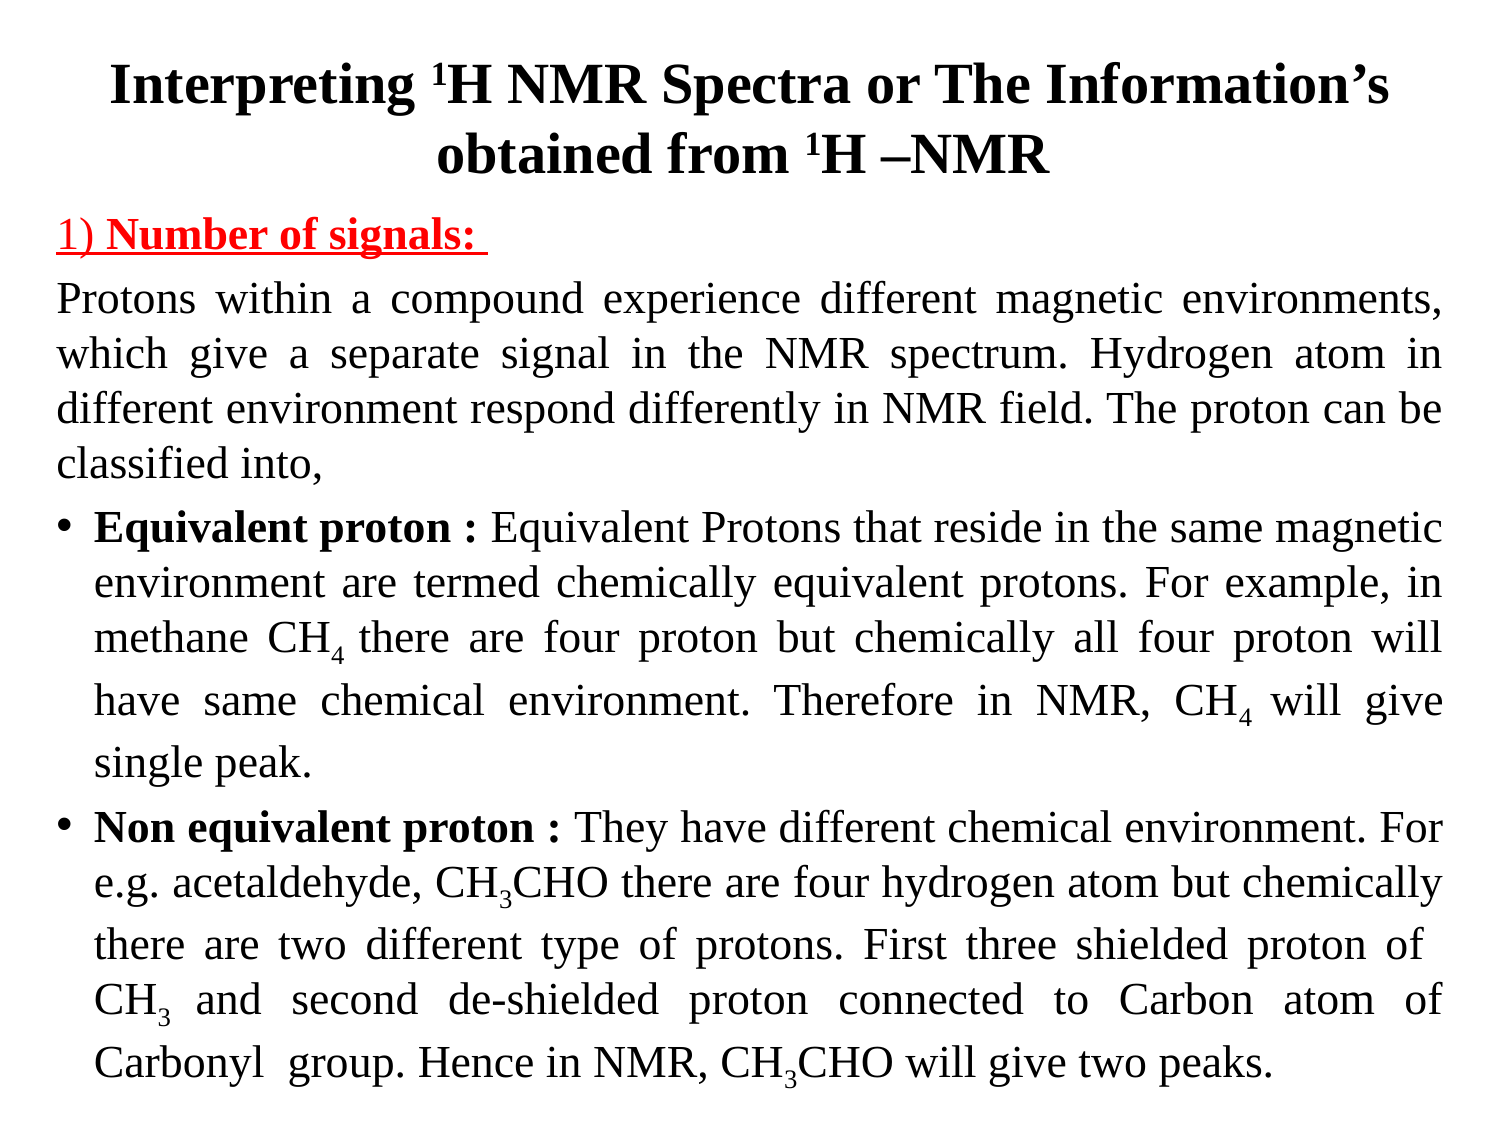

# Interpreting 1H NMR Spectra or The Information’s obtained from 1H –NMR
1) Number of signals:
Protons within a compound experience different magnetic environments, which give a separate signal in the NMR spectrum. Hydrogen atom in different environment respond differently in NMR field. The proton can be classified into,
Equivalent proton : Equivalent Protons that reside in the same magnetic environment are termed chemically equivalent protons. For example, in methane CH4 there are four proton but chemically all four proton will have same chemical environment. Therefore in NMR, CH4 will give single peak.
Non equivalent proton : They have different chemical environment. For e.g. acetaldehyde, CH3CHO there are four hydrogen atom but chemically there are two different type of protons. First three shielded proton of  CH3 and second de-shielded proton connected to Carbon atom of Carbonyl  group. Hence in NMR, CH3CHO will give two peaks.